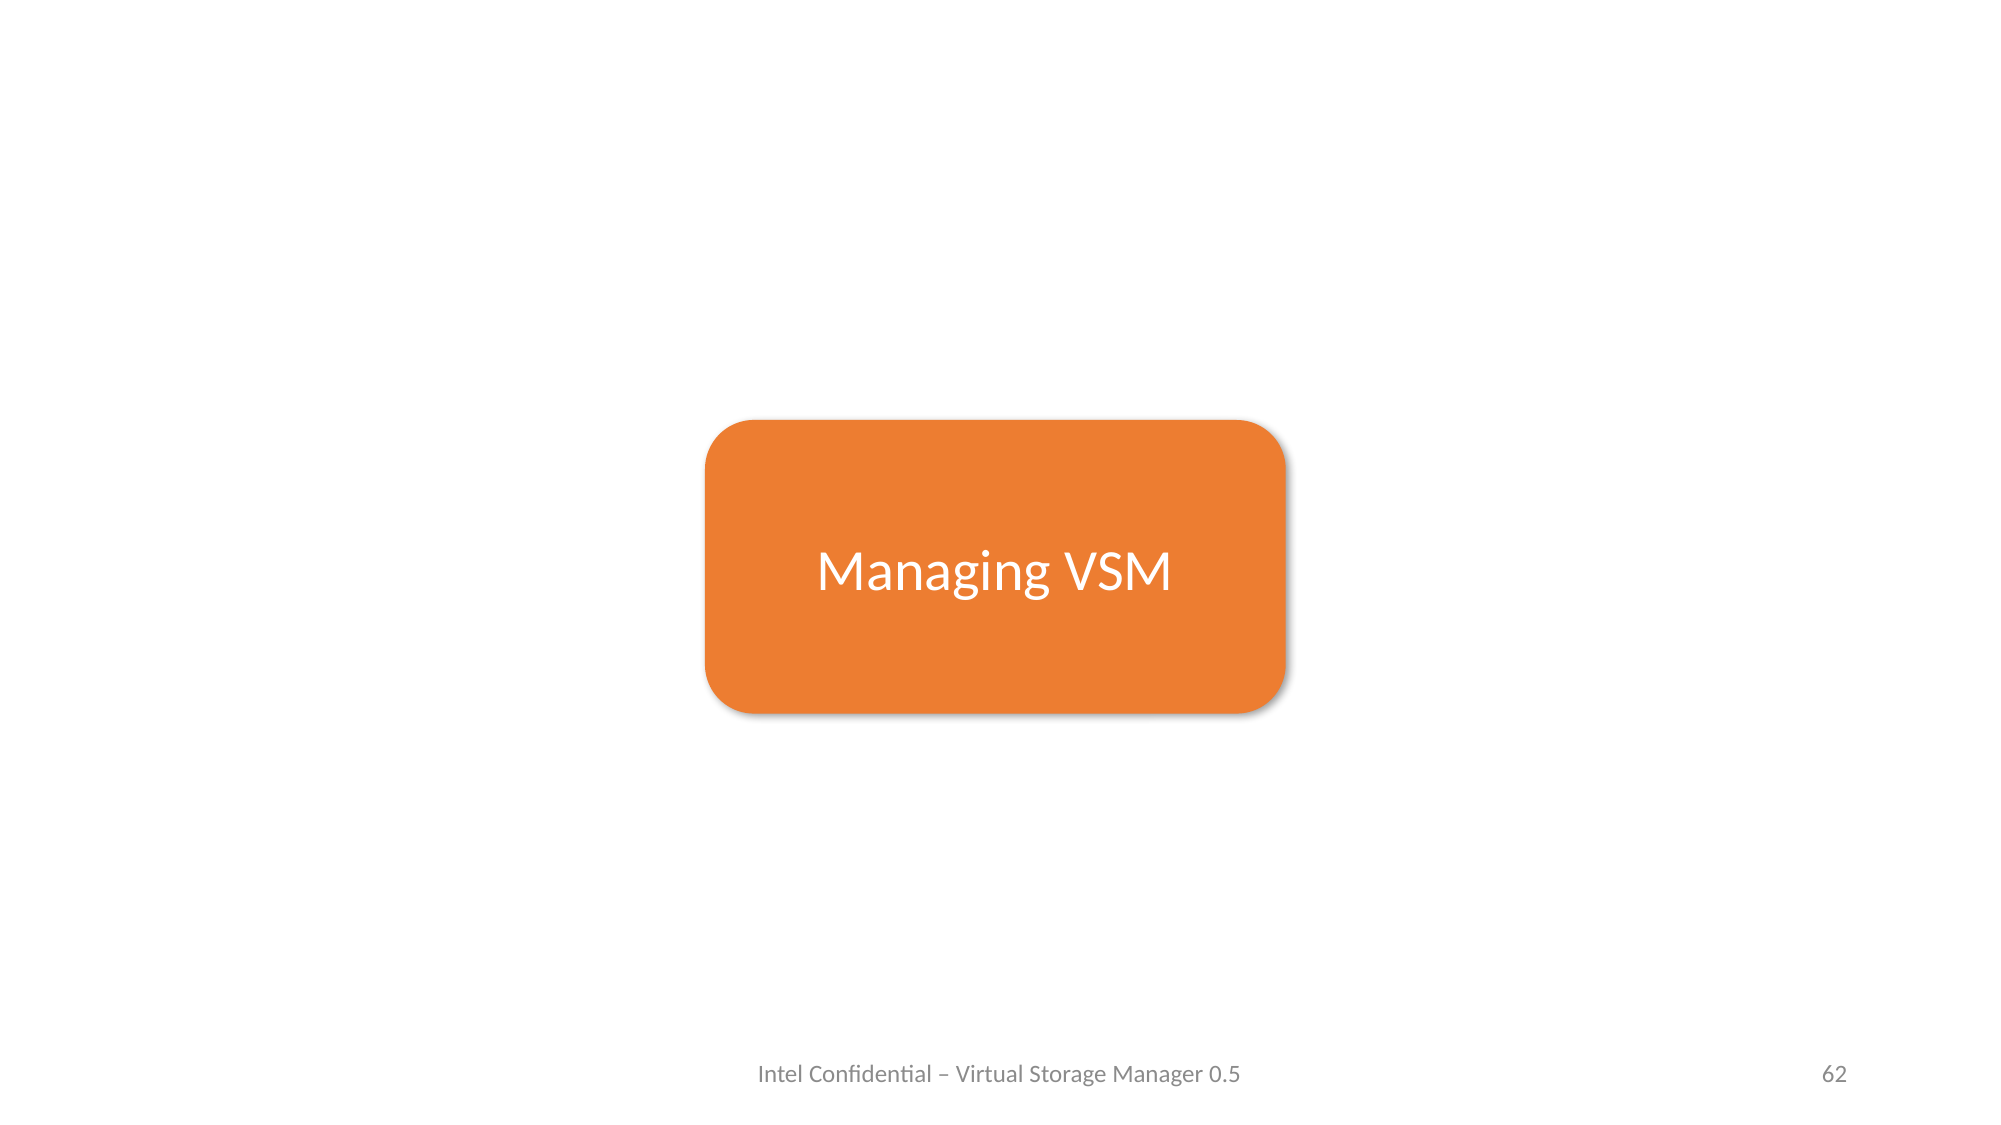

Managing VSM
Intel Confidential – Virtual Storage Manager 0.5
62